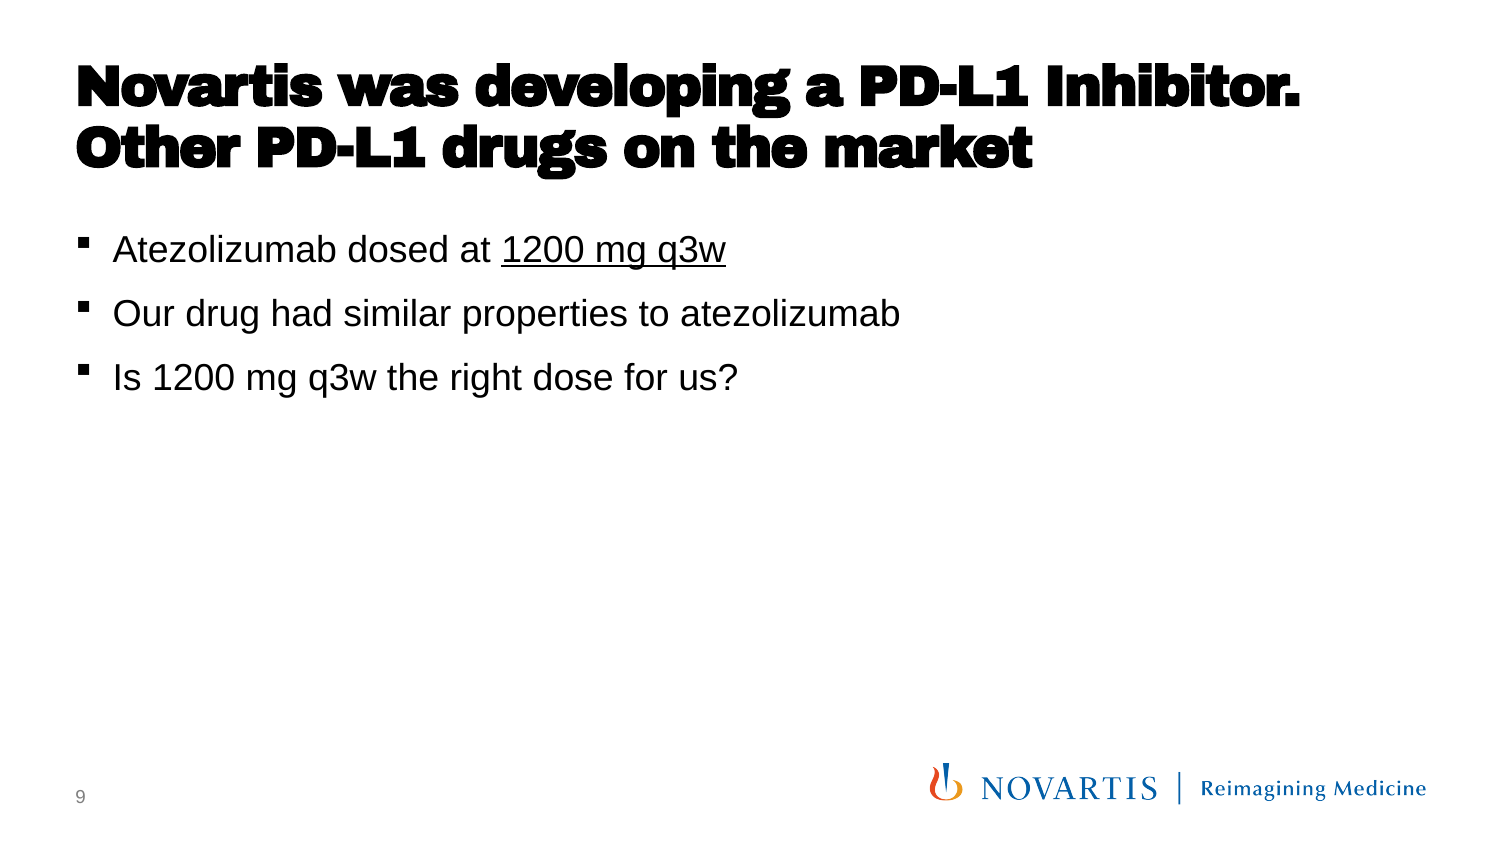

# Novartis was developing a PD-L1 Inhibitor.  Other PD-L1 drugs on the market
Atezolizumab dosed at 1200 mg q3w
Our drug had similar properties to atezolizumab
Is 1200 mg q3w the right dose for us?
9